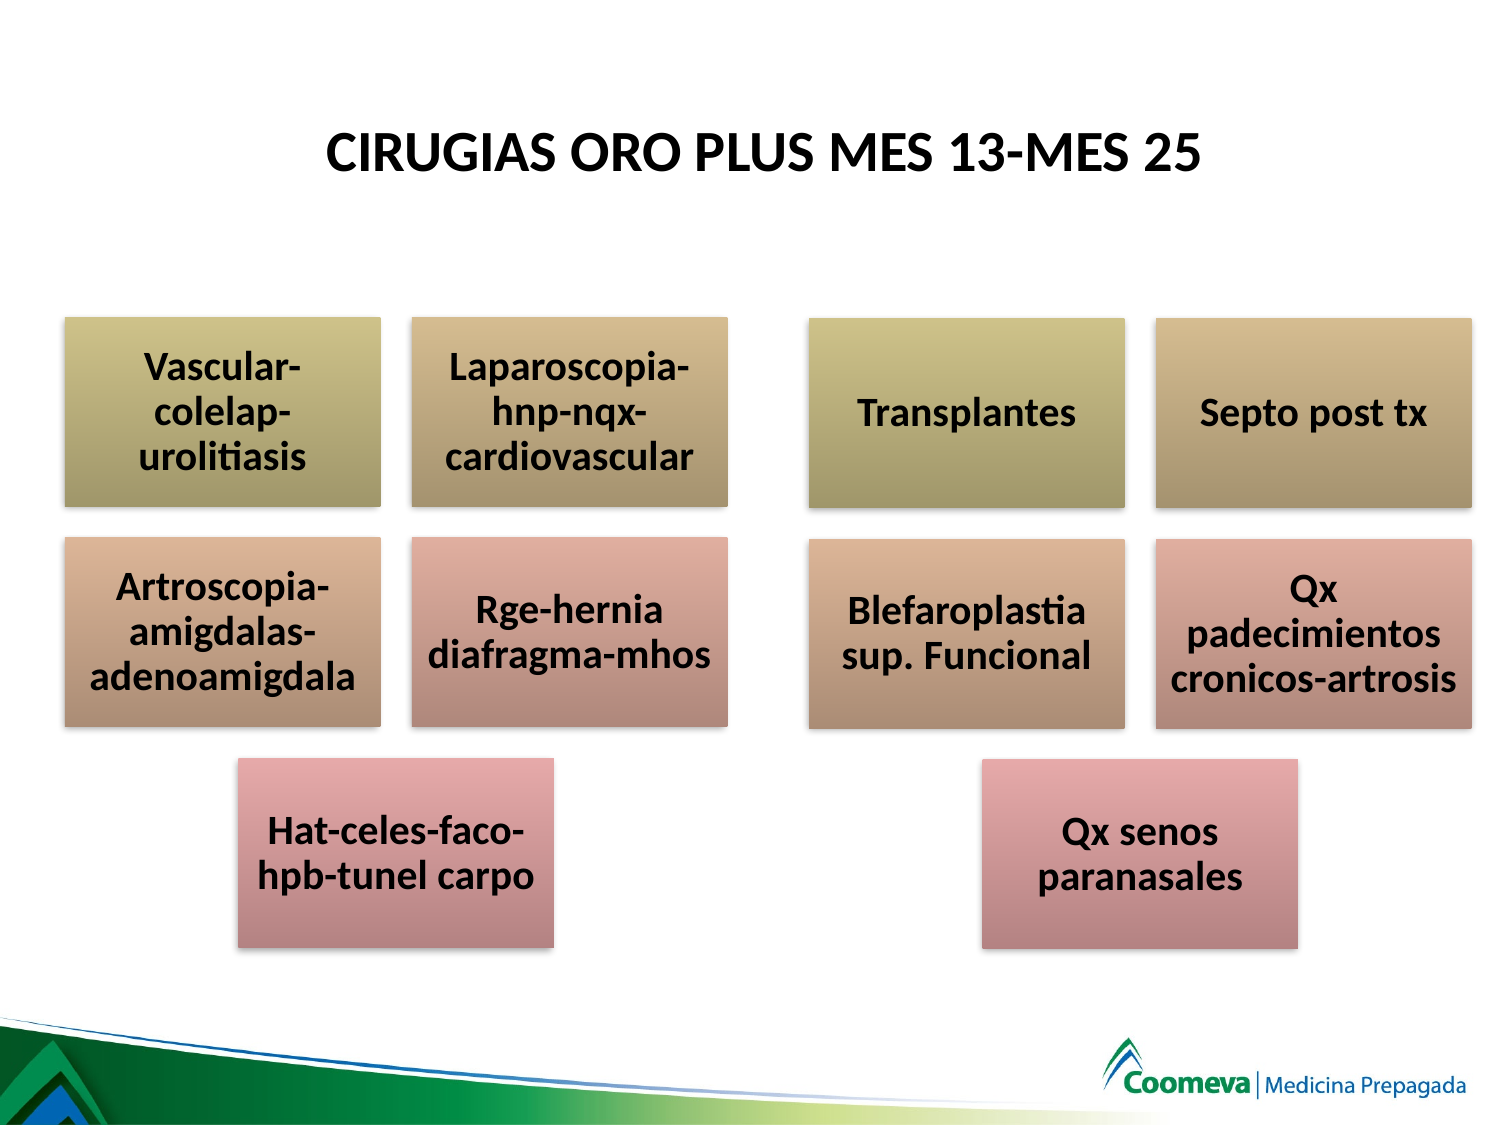

CIRUGIAS ORO PLUS MES 13-MES 25
Vascular-colelap-urolitiasis
Laparoscopia-hnp-nqx-cardiovascular
Artroscopia-amigdalas-adenoamigdala
Rge-hernia diafragma-mhos
Hat-celes-faco-hpb-tunel carpo
Transplantes
Septo post tx
Blefaroplastia sup. Funcional
Qx padecimientos cronicos-artrosis
Qx senos paranasales